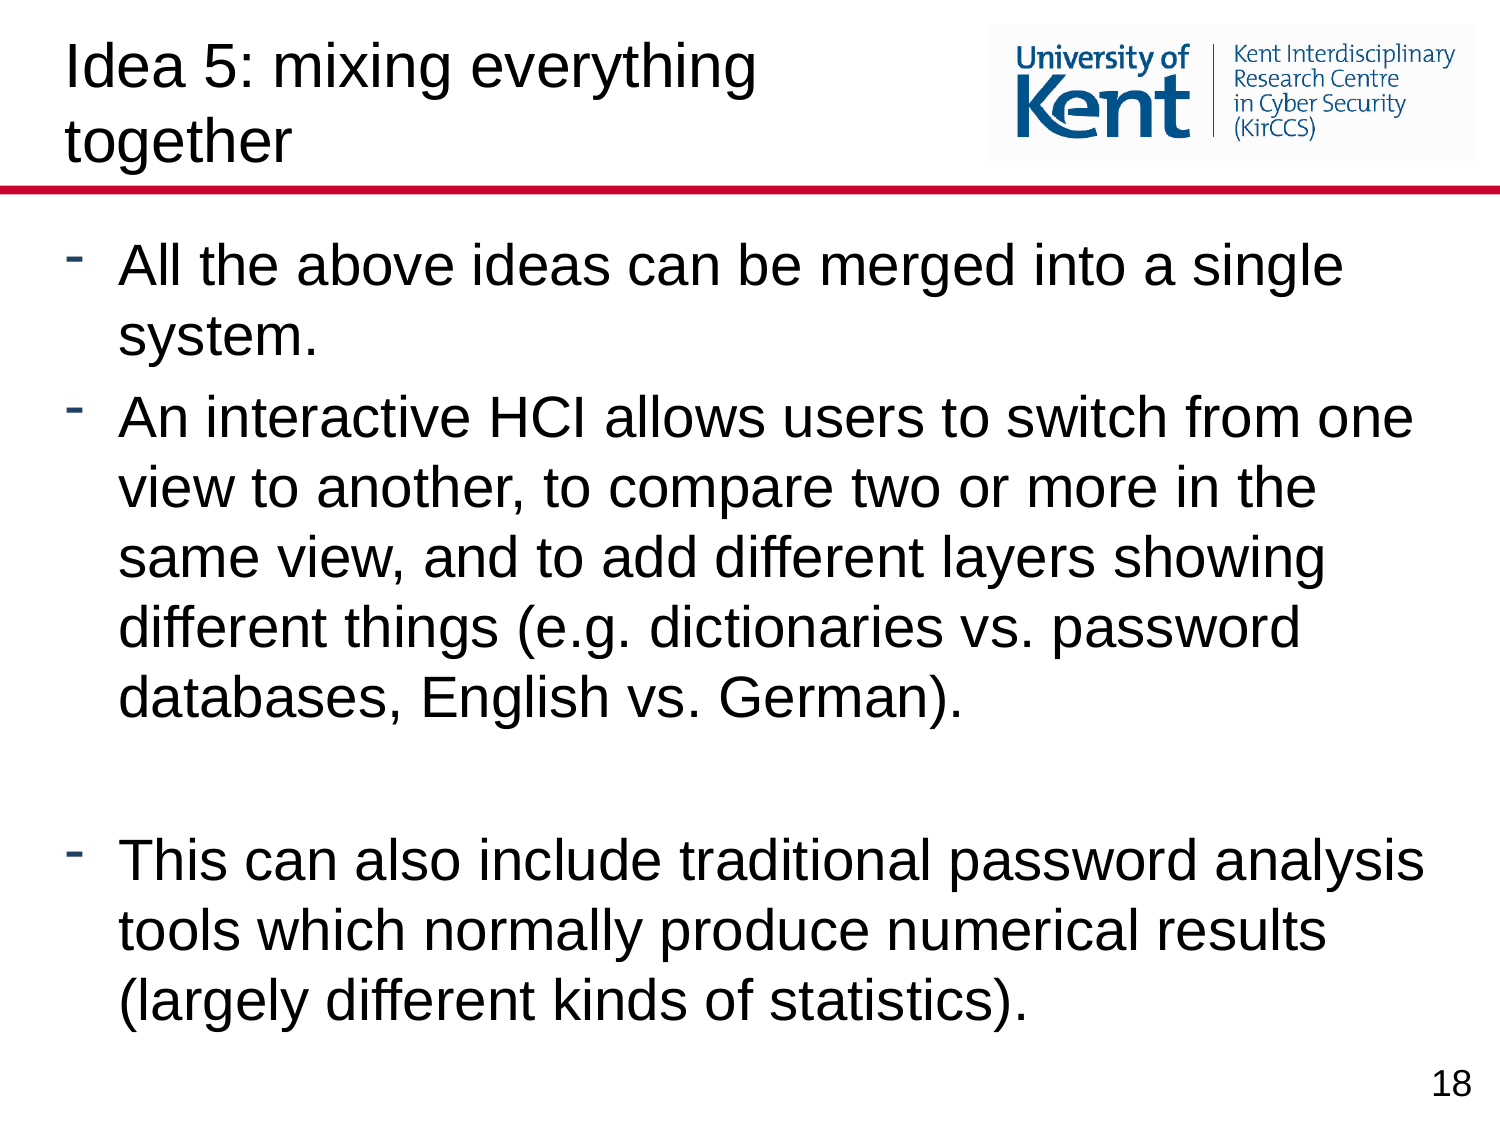

Idea 5: mixing everything together
All the above ideas can be merged into a single system.
An interactive HCI allows users to switch from one view to another, to compare two or more in the same view, and to add different layers showing different things (e.g. dictionaries vs. password databases, English vs. German).

This can also include traditional password analysis tools which normally produce numerical results (largely different kinds of statistics).